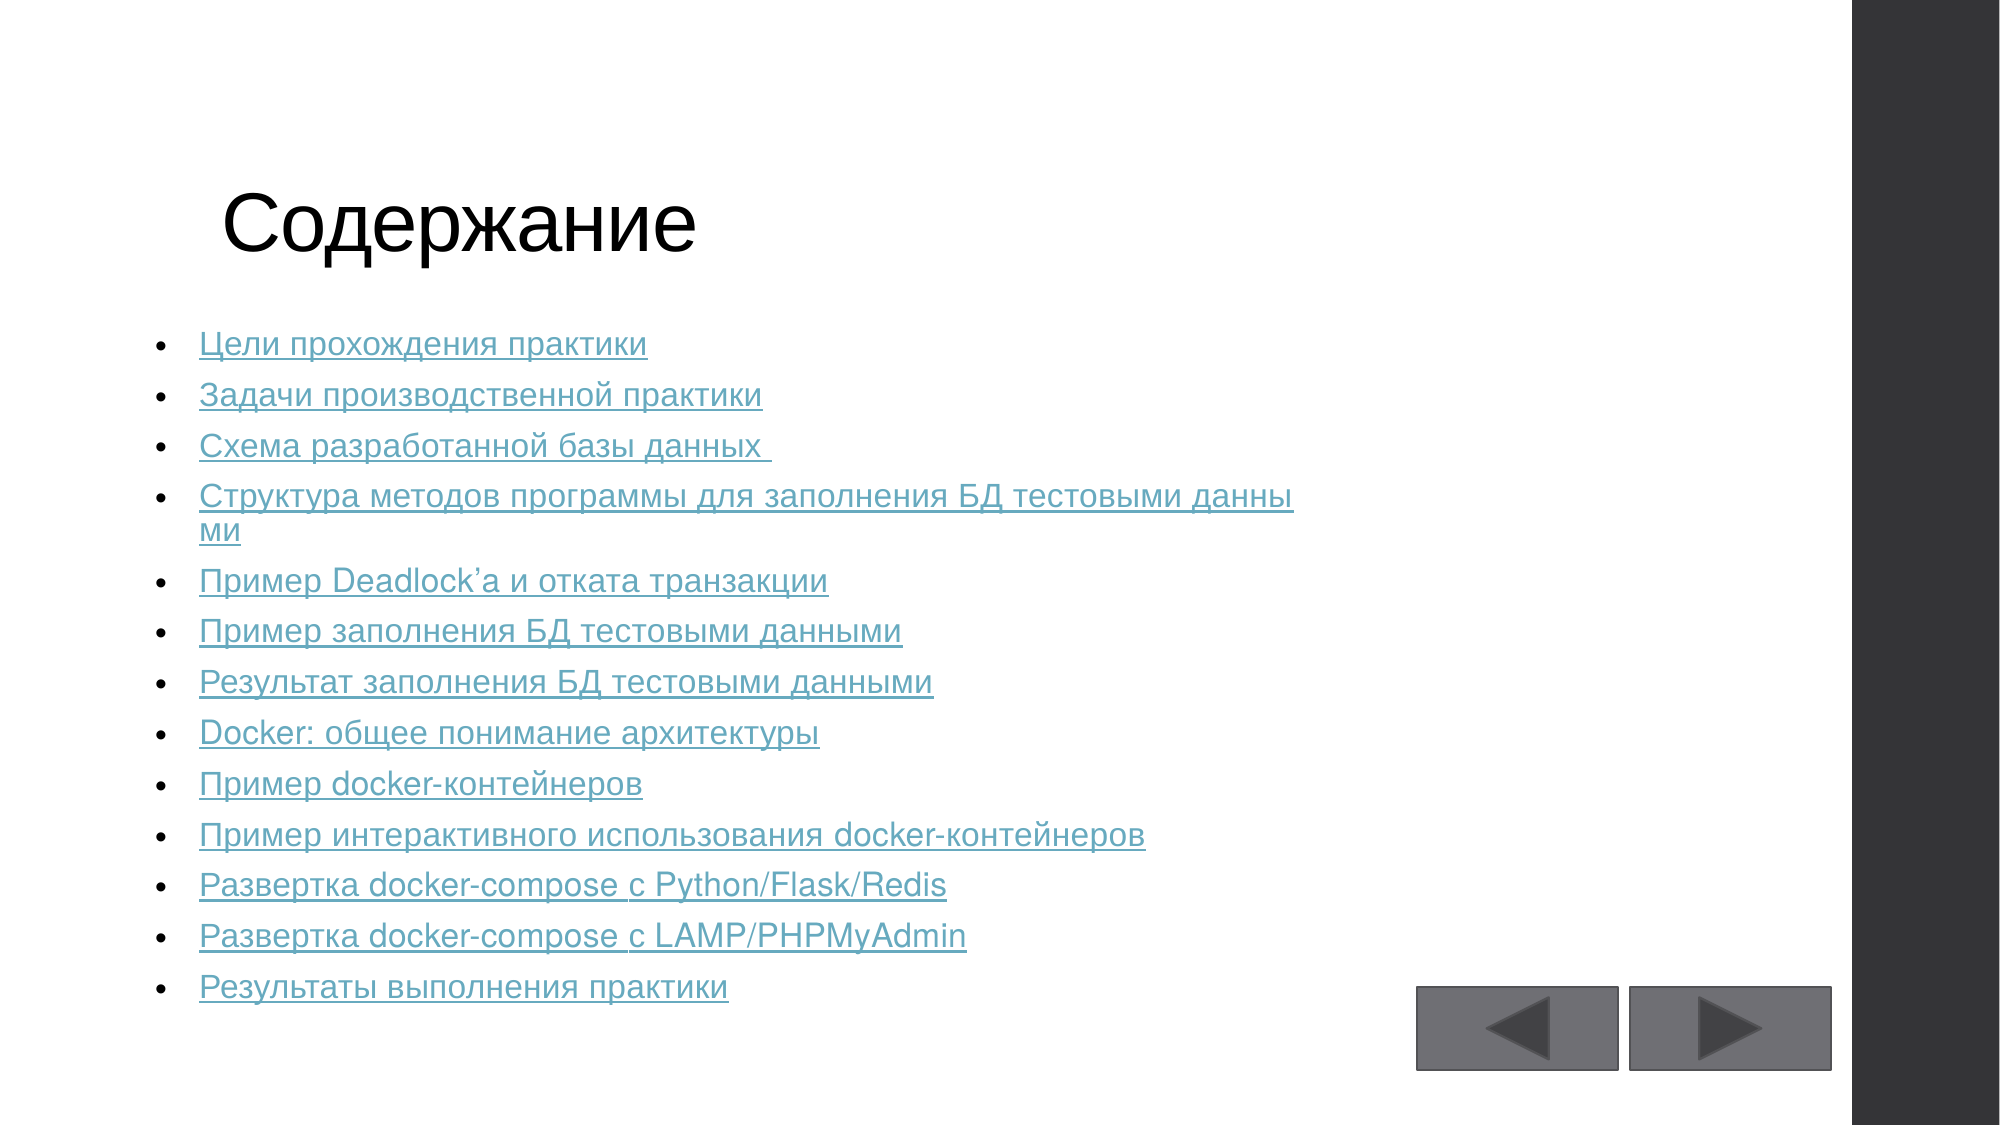

# Содержание
Цели прохождения практики
Задачи производственной практики
Схема разработанной базы данных
Структура методов программы для заполнения БД тестовыми данными
Пример Deadlock’a и отката транзакции
Пример заполнения БД тестовыми данными
Результат заполнения БД тестовыми данными
Docker: общее понимание архитектуры
Пример docker-контейнеров
Пример интерактивного использования docker-контейнеров
Развертка docker-compose с Python/Flask/Redis
Развертка docker-compose с LAMP/PHPMyAdmin
Результаты выполнения практики